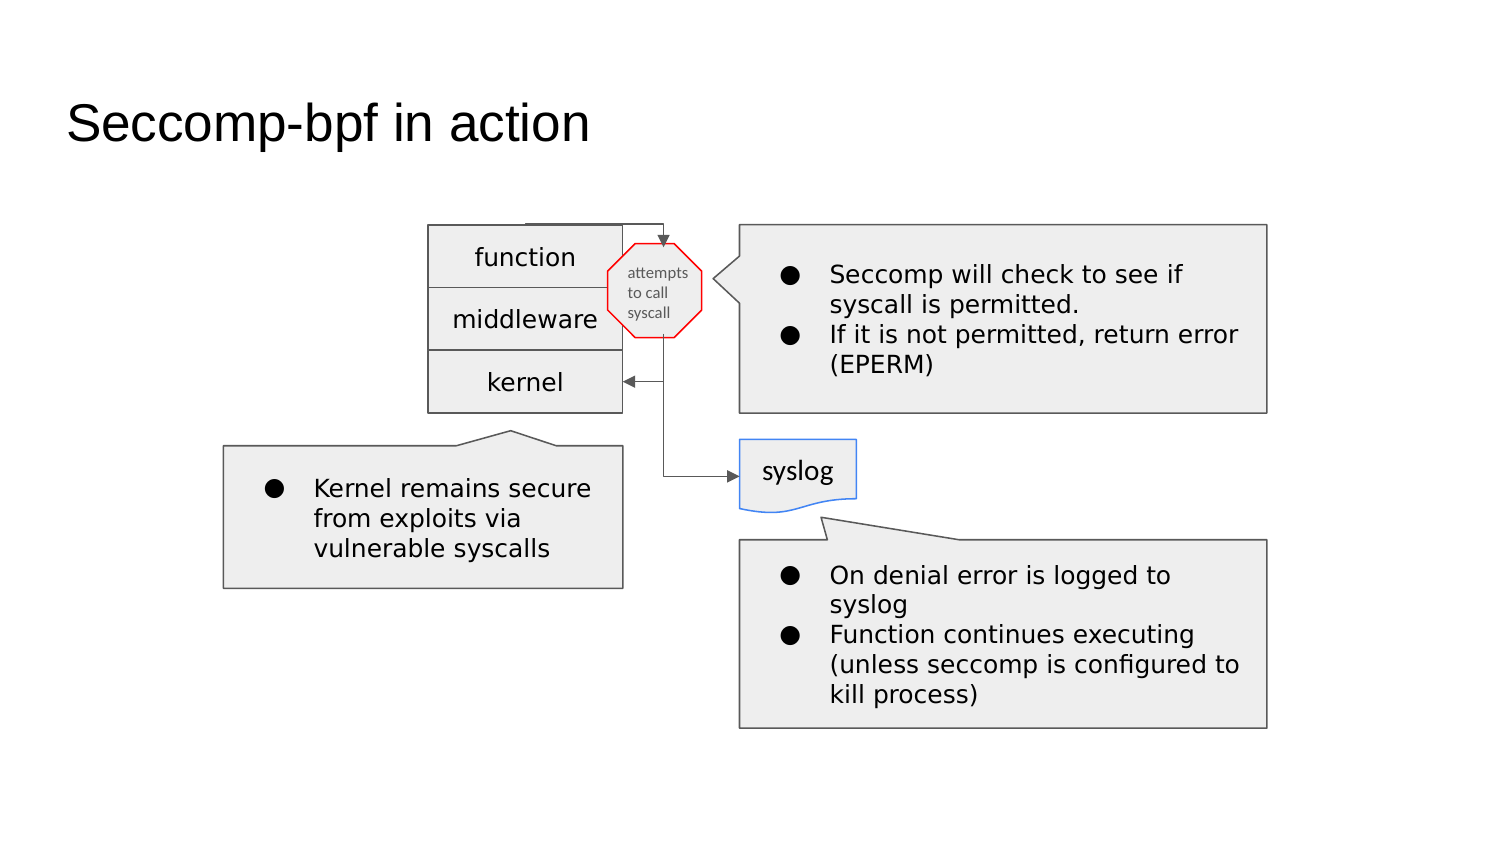

# Seccomp-bpf in action
function
Seccomp will check to see if syscall is permitted.
If it is not permitted, return error (EPERM)

attempts
to call
syscall
middleware
kernel
syslog
Kernel remains secure from exploits via vulnerable syscalls
On denial error is logged to syslog
Function continues executing (unless seccomp is configured to kill process)